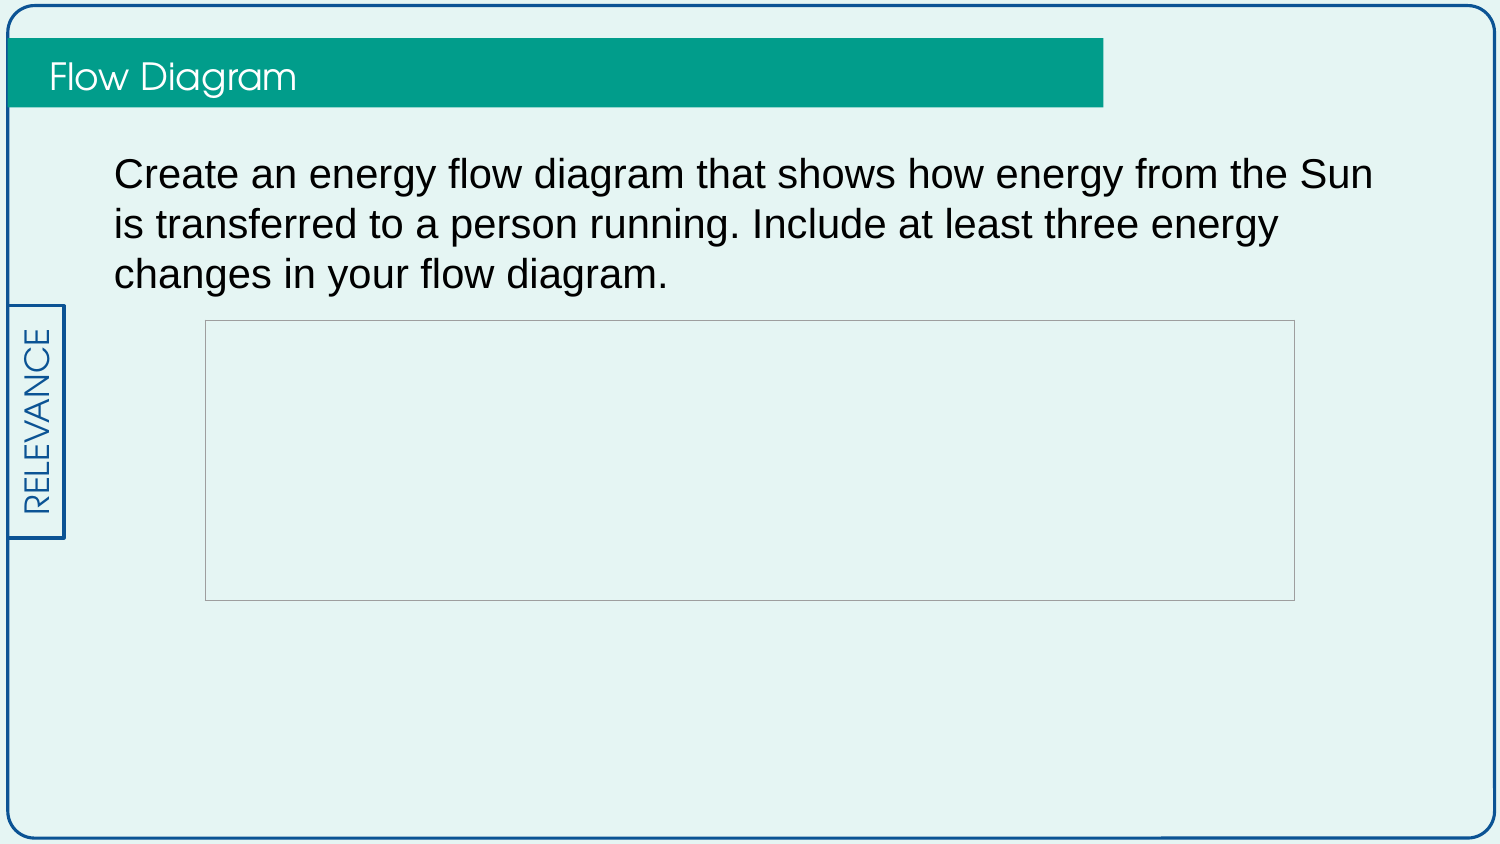

Flow Diagram
Create an energy flow diagram that shows how energy from the Sun is transferred to a person running. Include at least three energy changes in your flow diagram.
|  |
| --- |